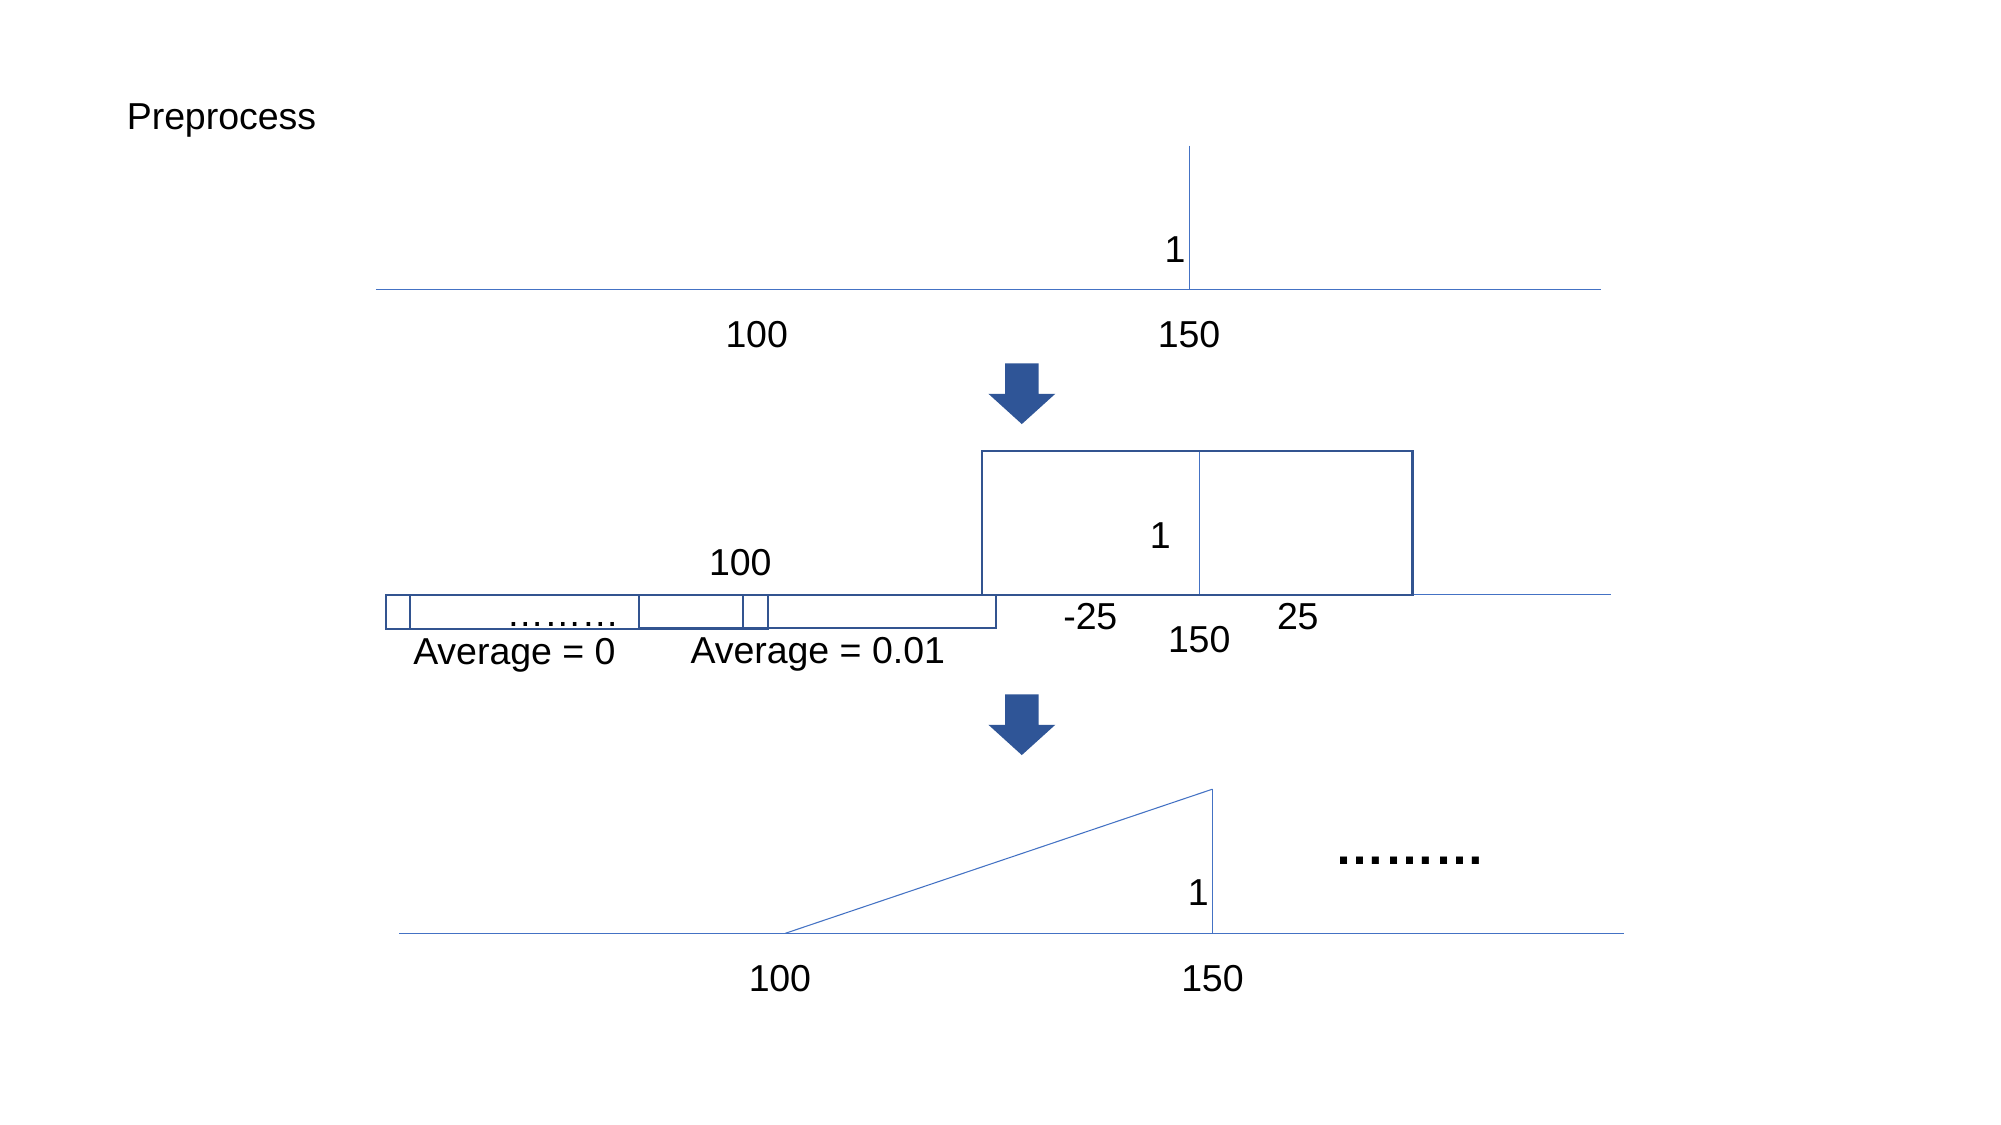

Preprocess
1
100
150

1
100
………
-25
25

150
Average = 0.01
Average = 0

………
1
100
150